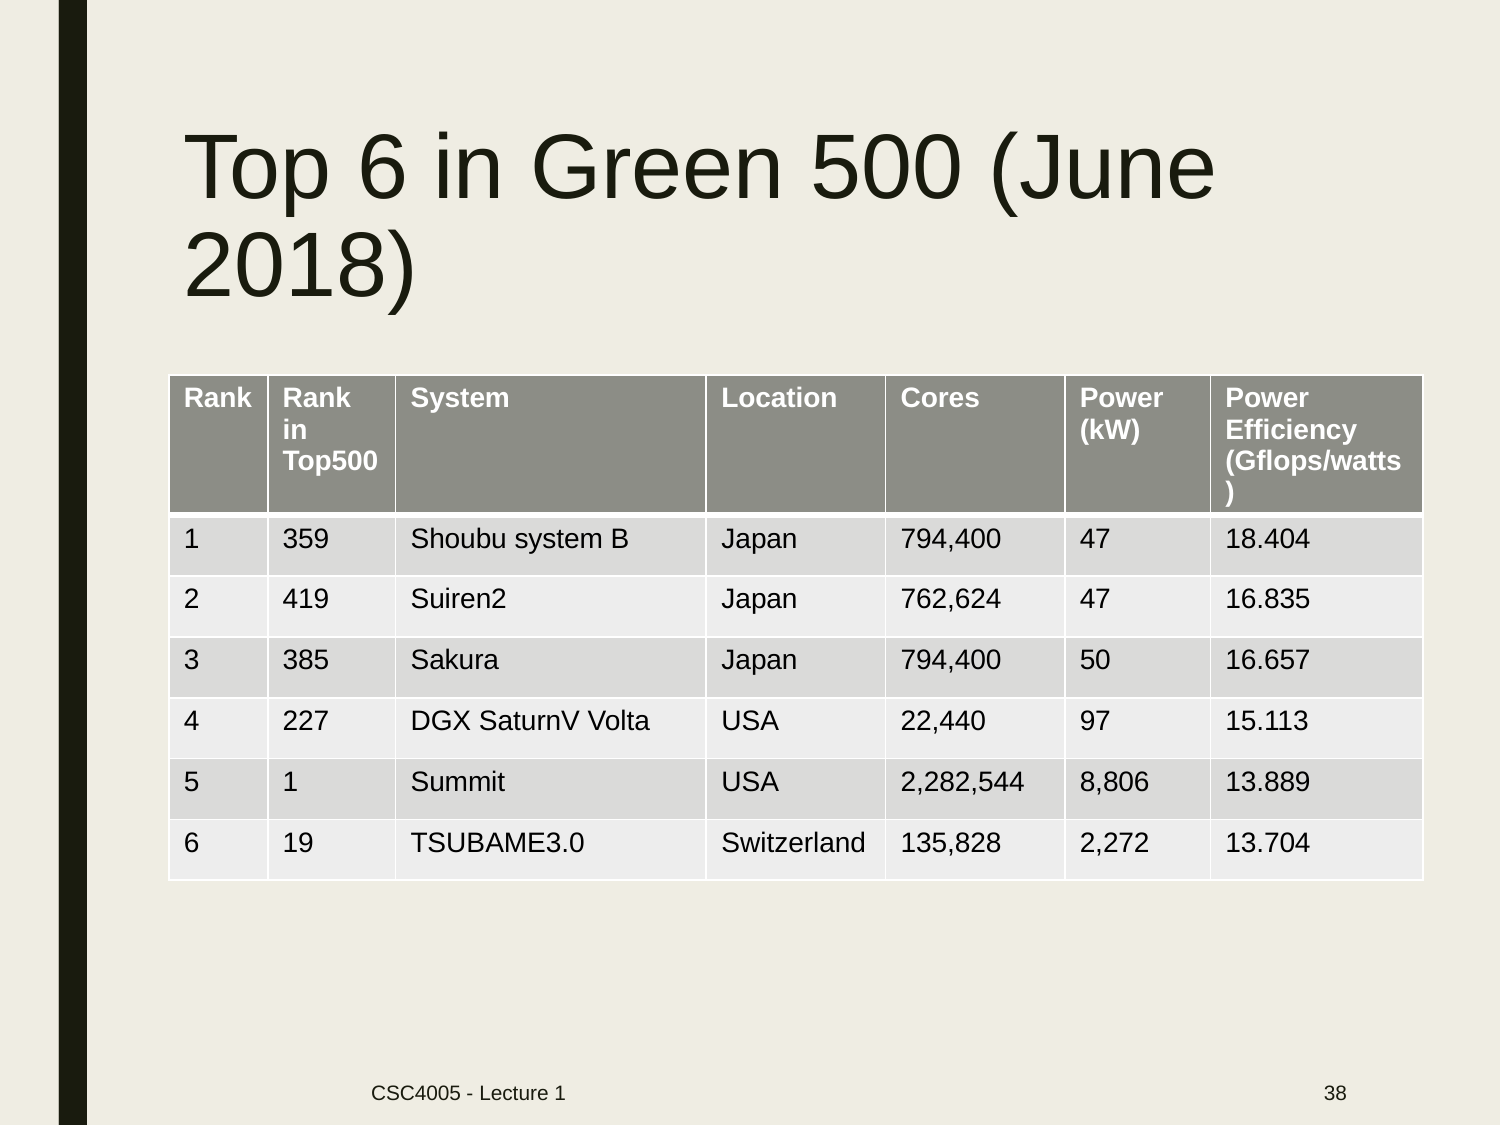

# Top 6 in Green 500 (June 2018)
| Rank | Rank in Top500 | System | Location | Cores | Power (kW) | Power Efficiency (Gflops/watts) |
| --- | --- | --- | --- | --- | --- | --- |
| 1 | 359 | Shoubu system B | Japan | 794,400 | 47 | 18.404 |
| 2 | 419 | Suiren2 | Japan | 762,624 | 47 | 16.835 |
| 3 | 385 | Sakura | Japan | 794,400 | 50 | 16.657 |
| 4 | 227 | DGX SaturnV Volta | USA | 22,440 | 97 | 15.113 |
| 5 | 1 | Summit | USA | 2,282,544 | 8,806 | 13.889 |
| 6 | 19 | TSUBAME3.0 | Switzerland | 135,828 | 2,272 | 13.704 |
CSC4005 - Lecture 1
38